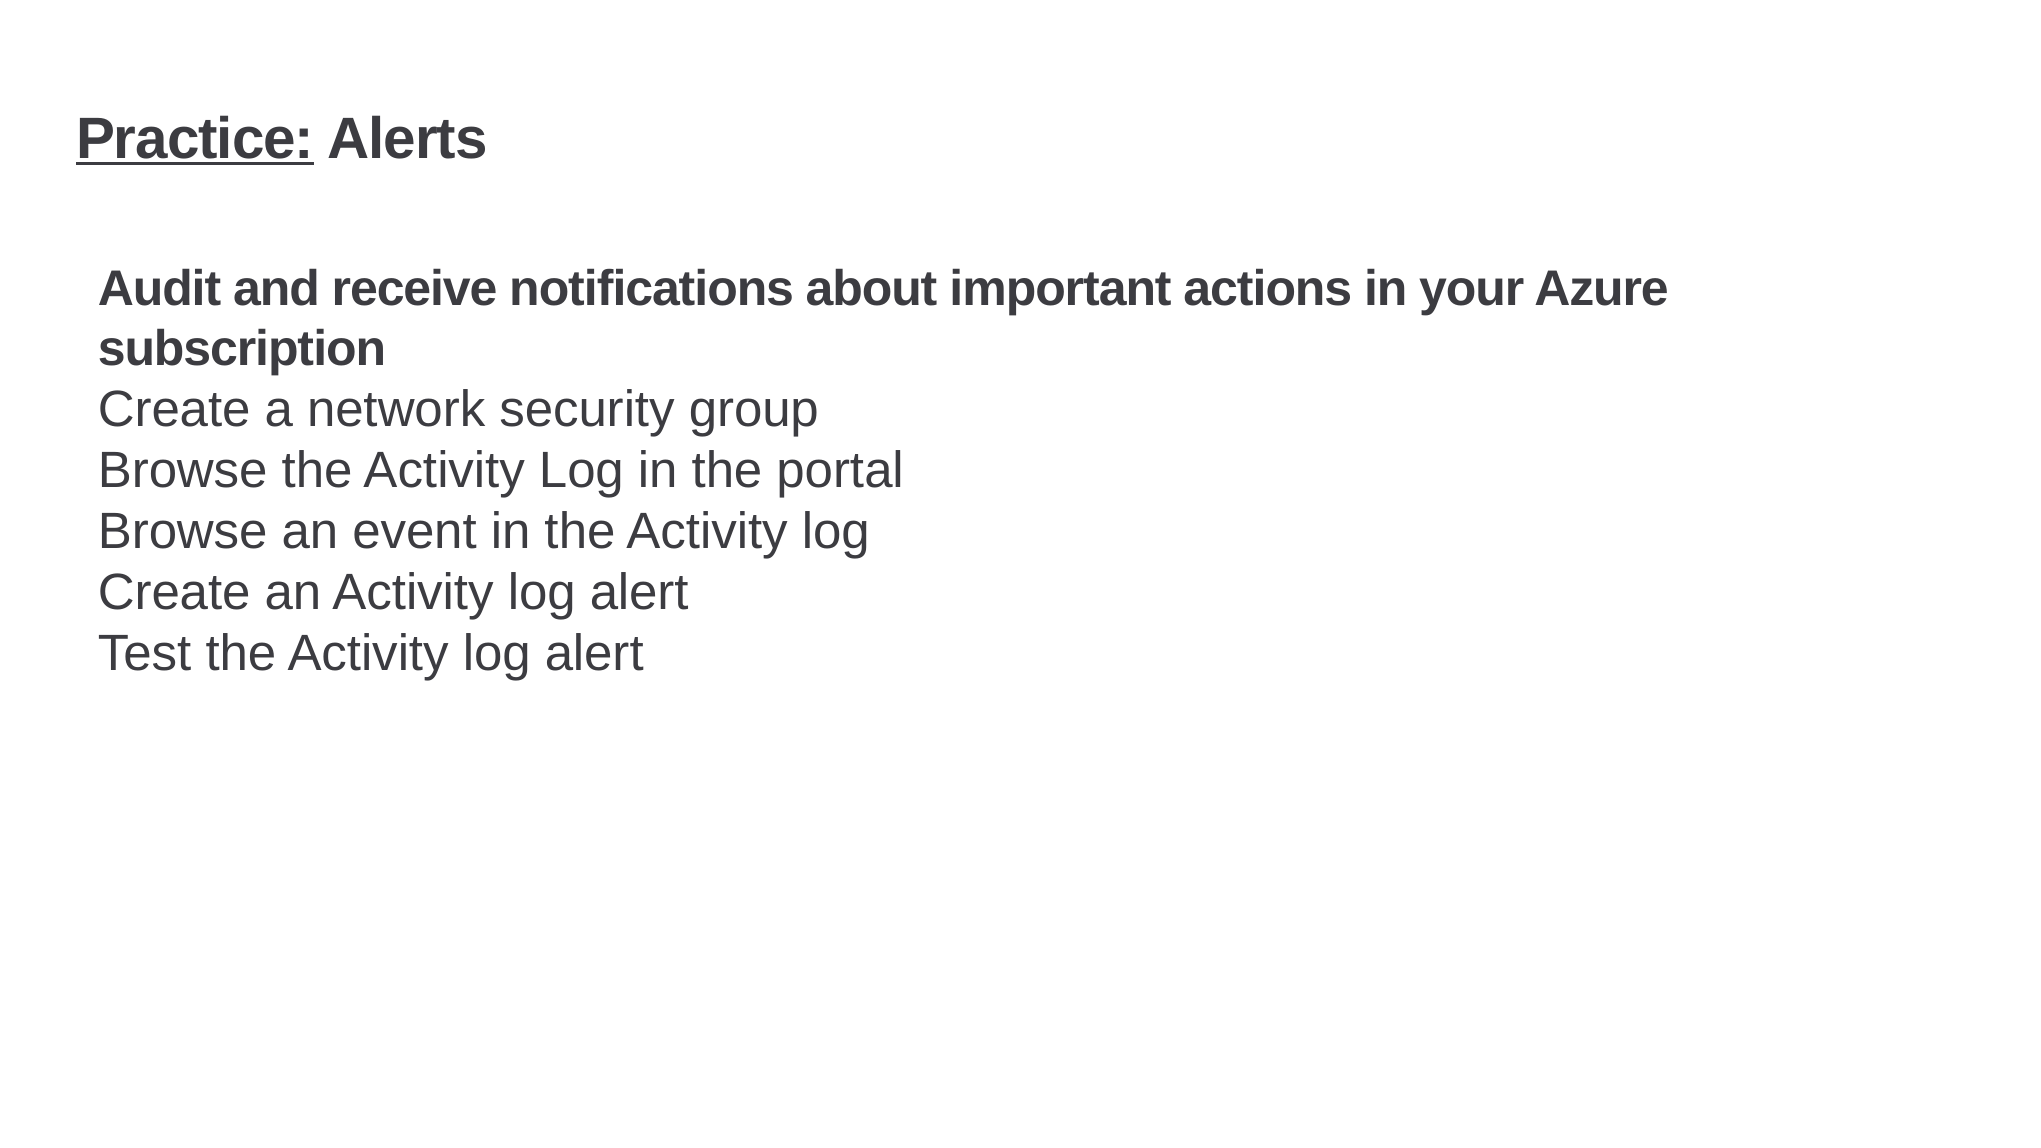

# Practice: Alerts
Audit and receive notifications about important actions in your Azure subscription
Create a network security group
Browse the Activity Log in the portal
Browse an event in the Activity log
Create an Activity log alert
Test the Activity log alert